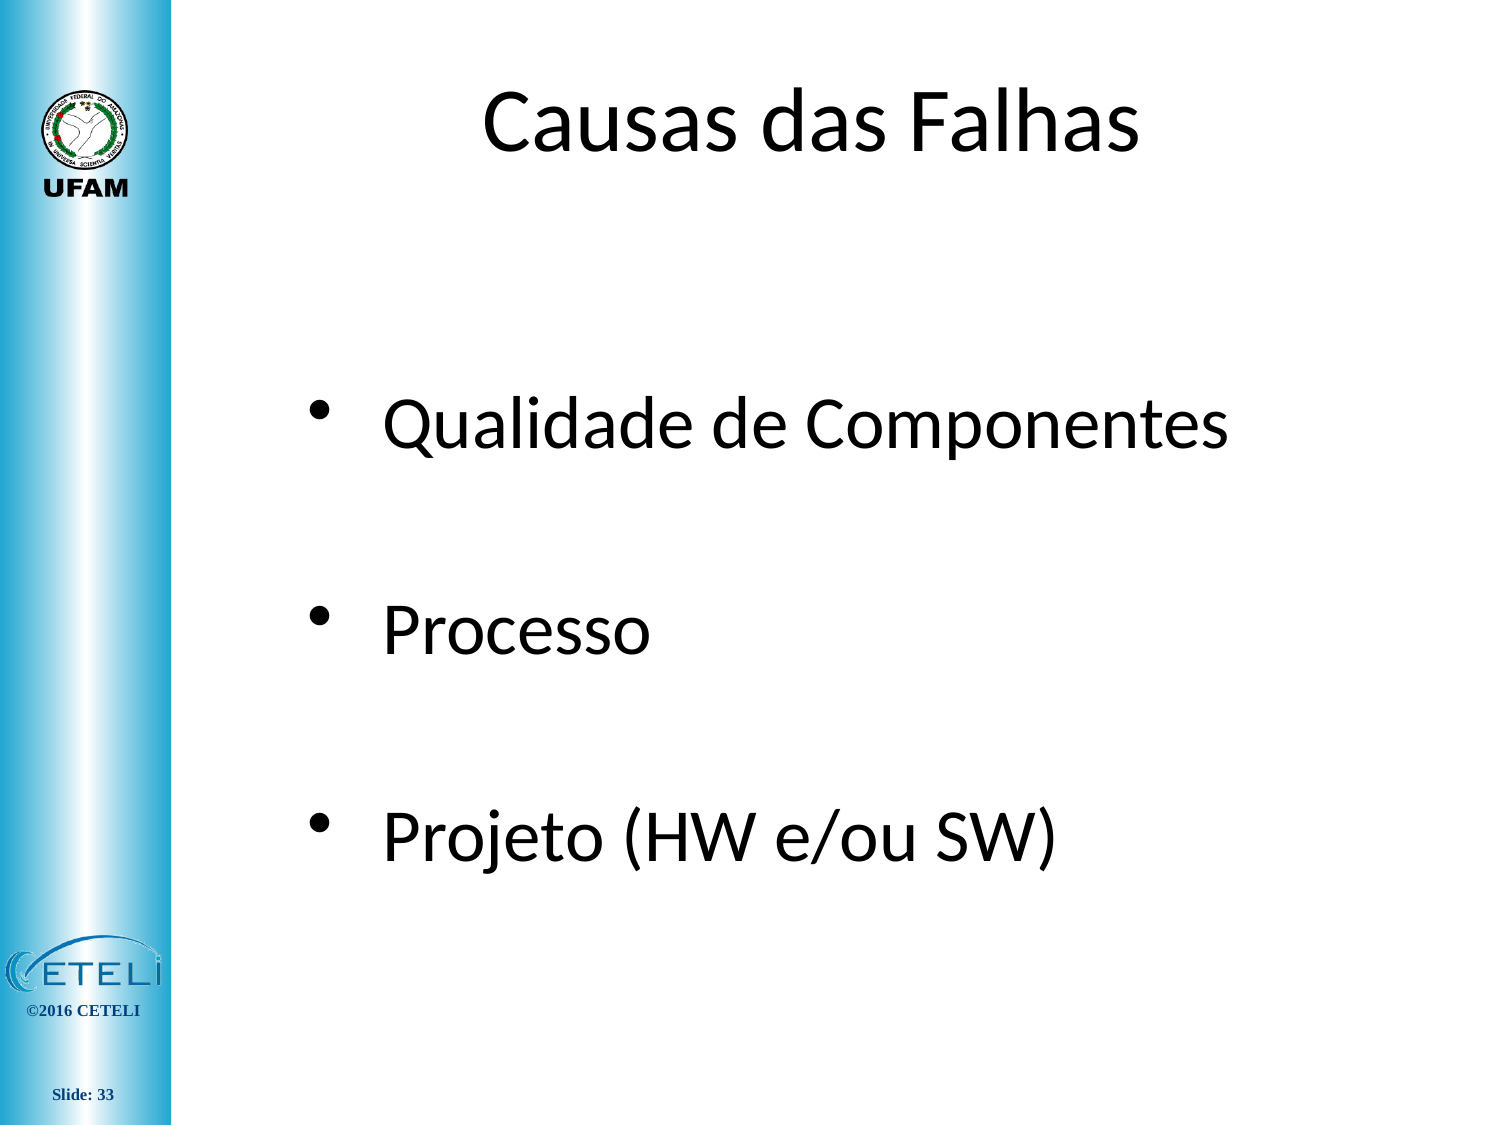

# Causas das Falhas
Qualidade de Componentes

Processo

Projeto (HW e/ou SW)